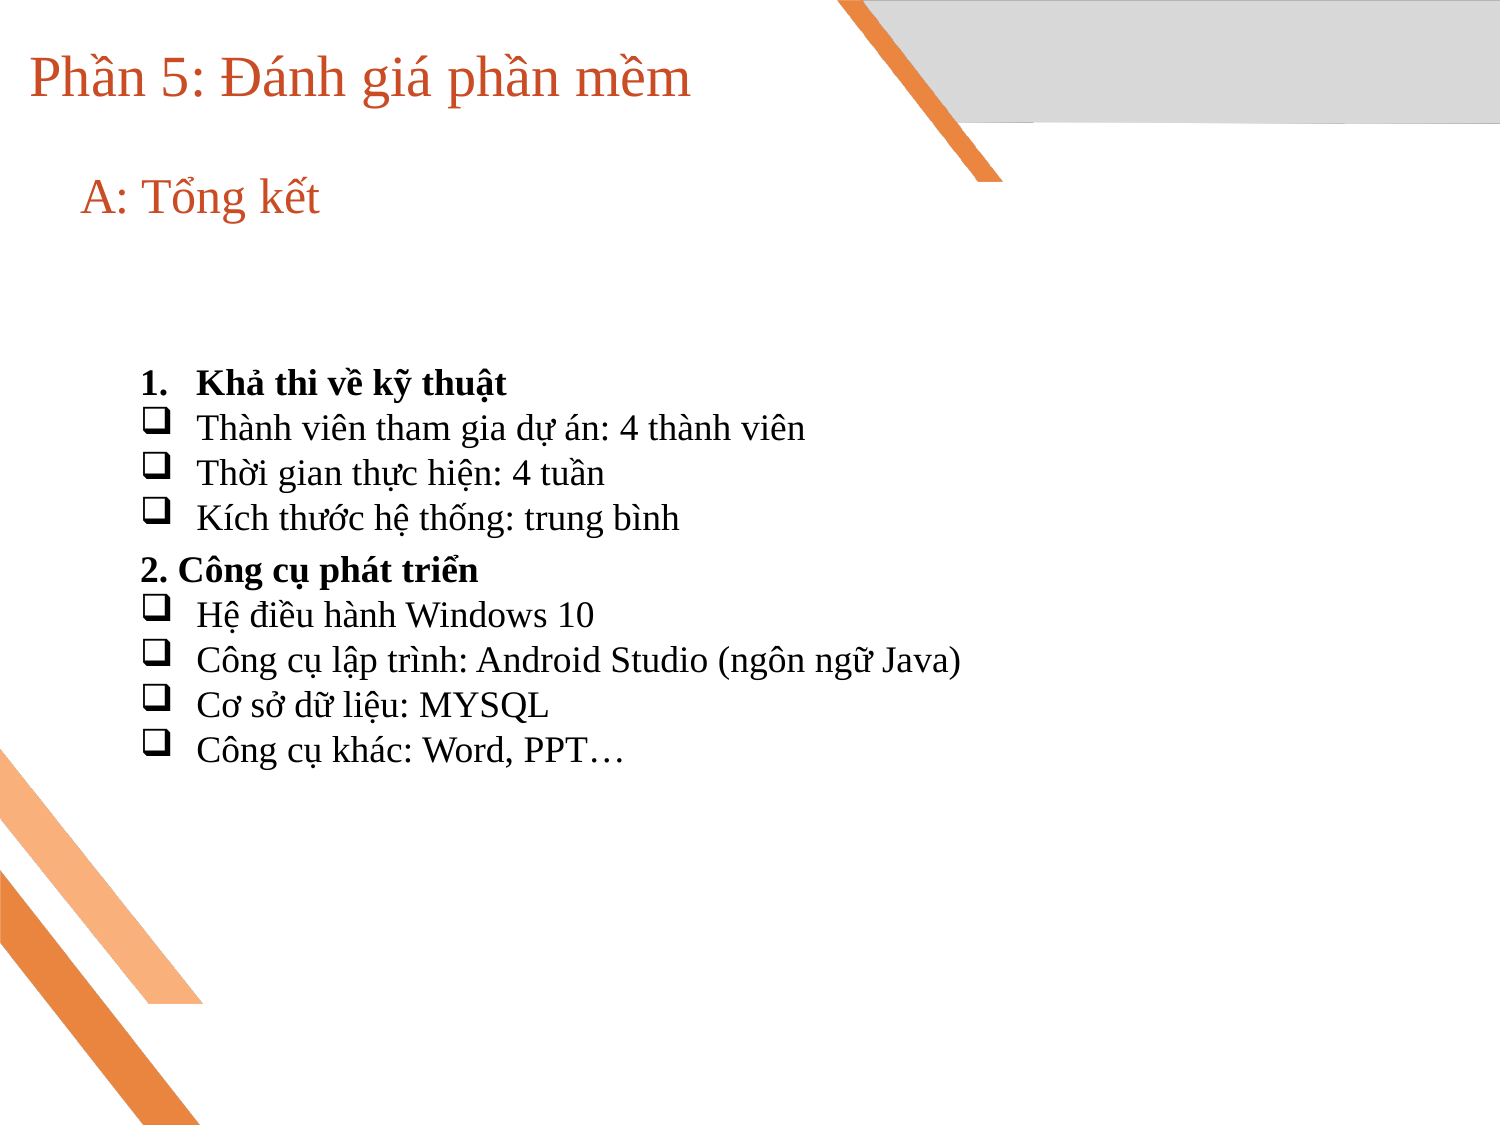

# Phần 5: Đánh giá phần mềm
A: Tổng kết
Khả thi về kỹ thuật
 Thành viên tham gia dự án: 4 thành viên
 Thời gian thực hiện: 4 tuần
 Kích thước hệ thống: trung bình
2. Công cụ phát triển
 Hệ điều hành Windows 10
 Công cụ lập trình: Android Studio (ngôn ngữ Java)
 Cơ sở dữ liệu: MYSQL
 Công cụ khác: Word, PPT…